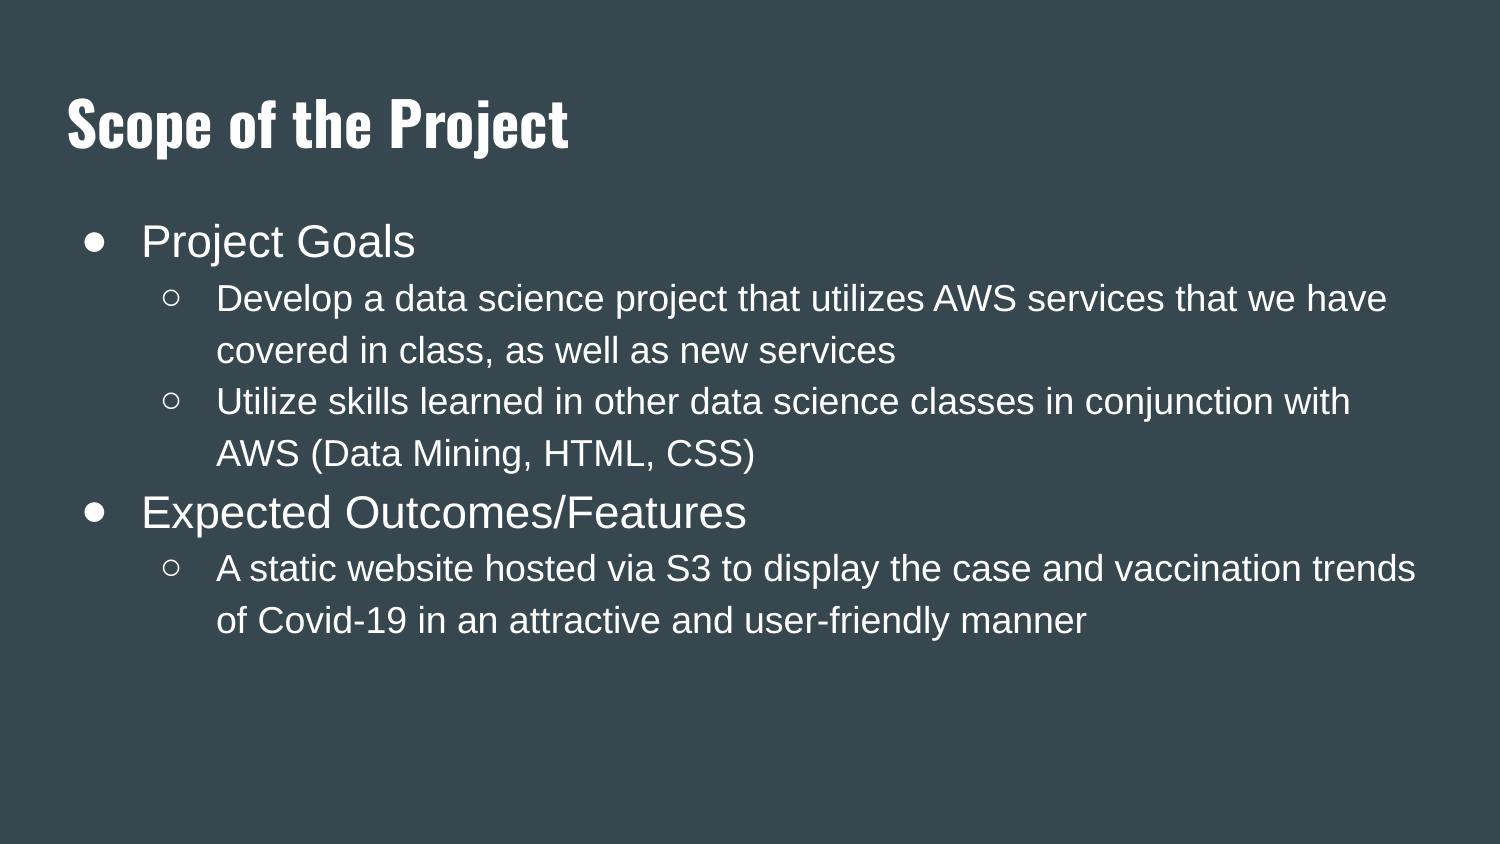

# Scope of the Project
Project Goals
Develop a data science project that utilizes AWS services that we have covered in class, as well as new services
Utilize skills learned in other data science classes in conjunction with AWS (Data Mining, HTML, CSS)
Expected Outcomes/Features
A static website hosted via S3 to display the case and vaccination trends of Covid-19 in an attractive and user-friendly manner